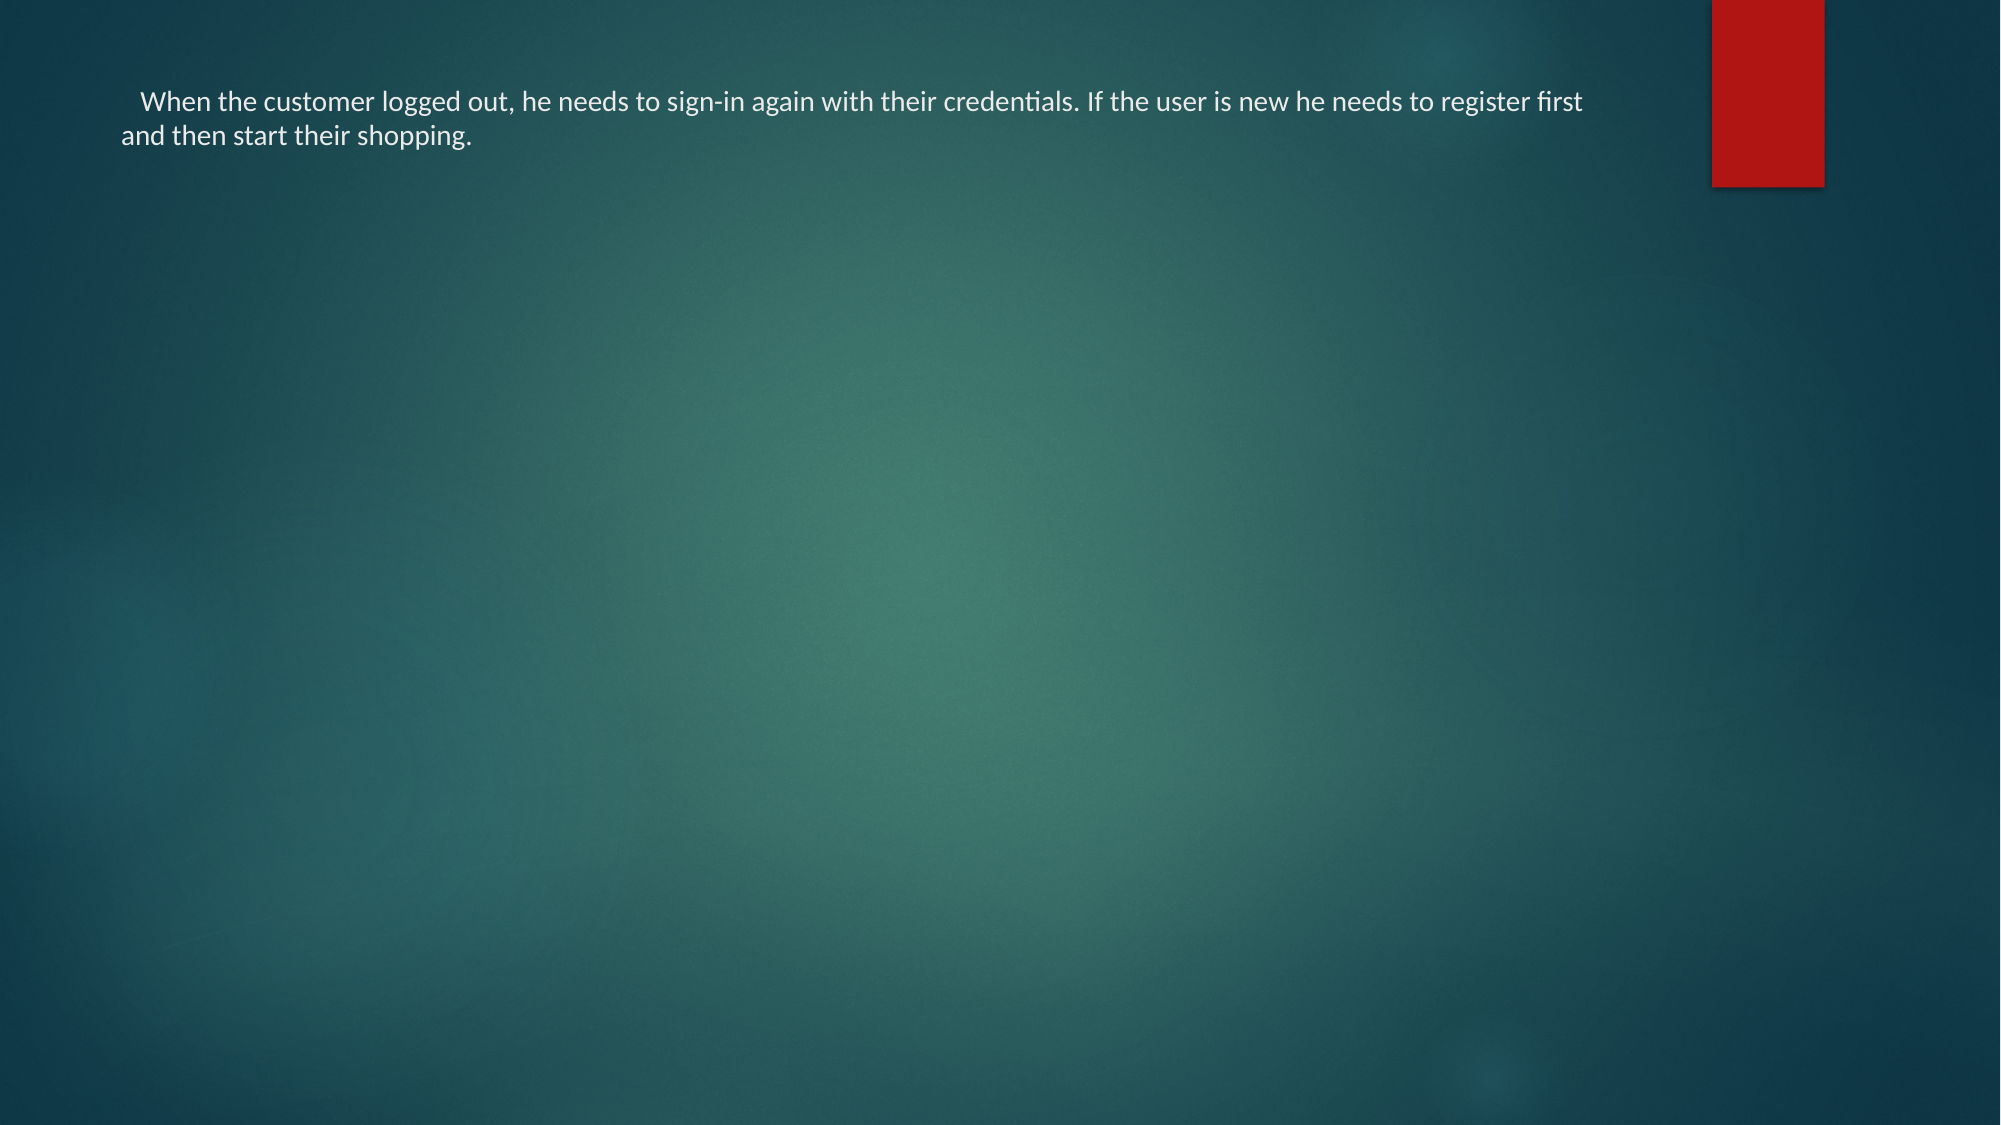

# When the customer logged out, he needs to sign-in again with their credentials. If the user is new he needs to register first and then start their shopping.